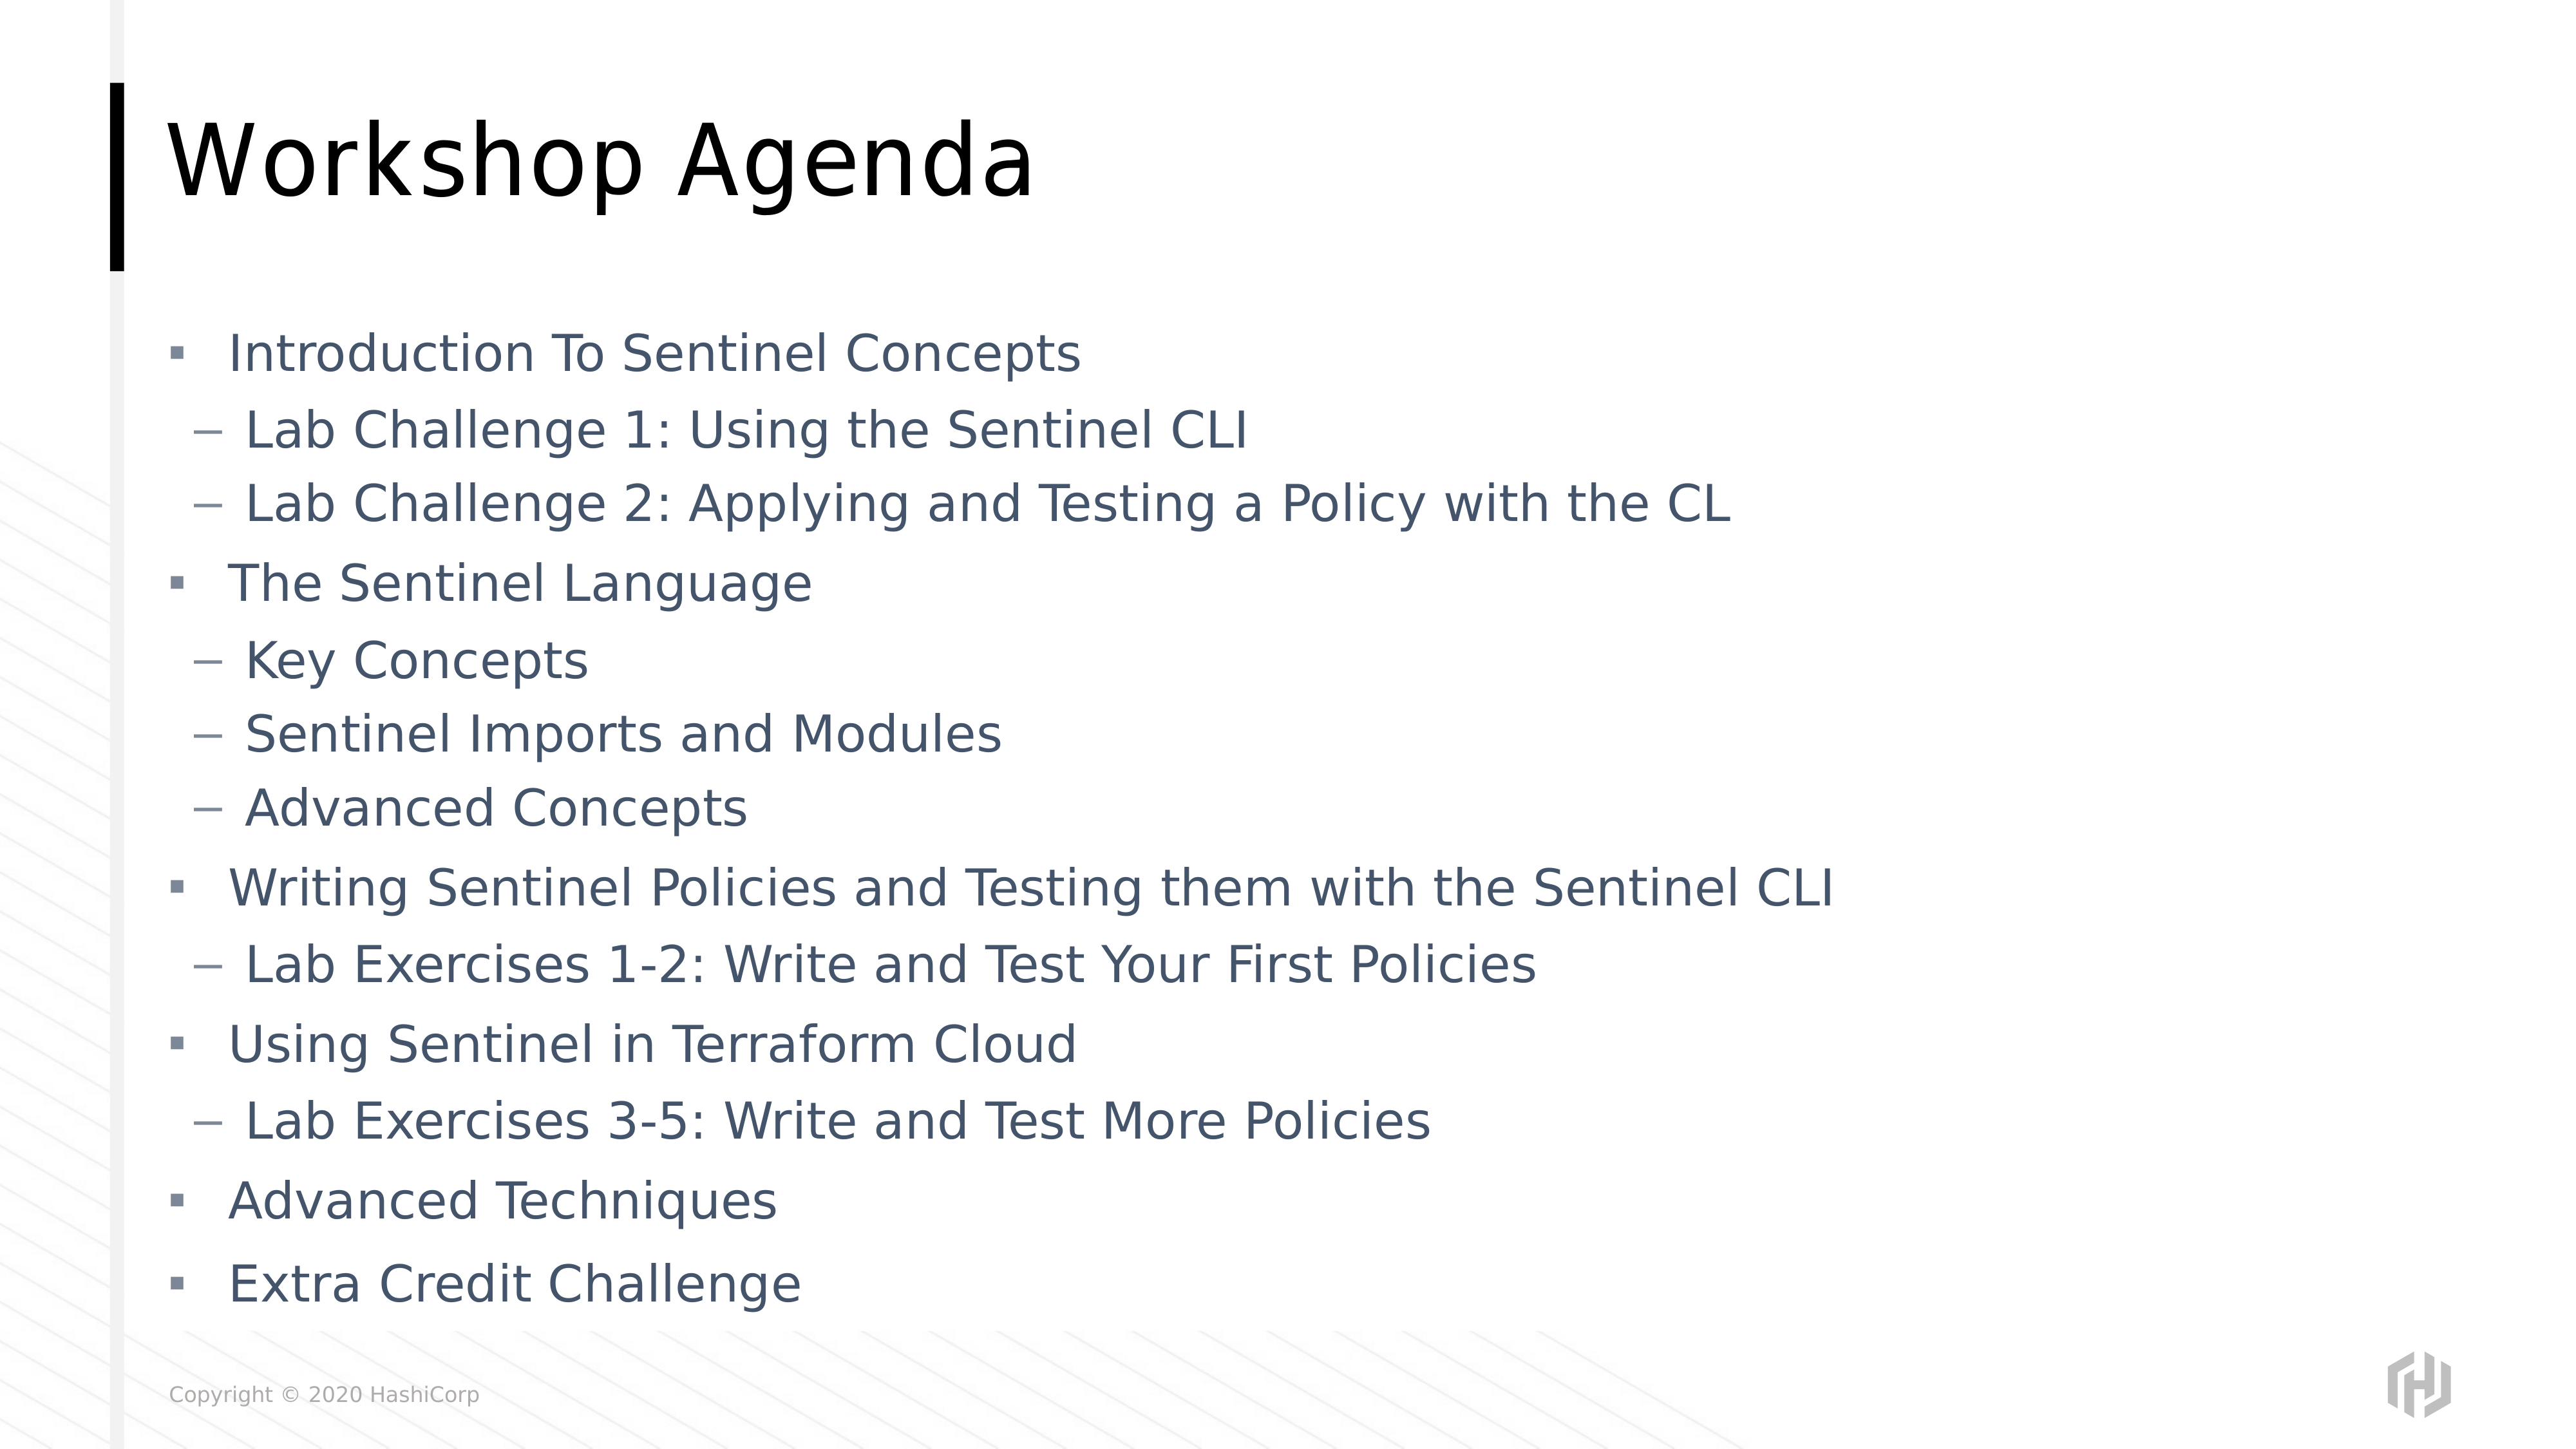

# Workshop Agenda
Introduction To Sentinel Concepts
Lab Challenge 1: Using the Sentinel CLI
Lab Challenge 2: Applying and Testing a Policy with the CL
The Sentinel Language
Key Concepts
Sentinel Imports and Modules
Advanced Concepts
Writing Sentinel Policies and Testing them with the Sentinel CLI
Lab Exercises 1-2: Write and Test Your First Policies
Using Sentinel in Terraform Cloud
Lab Exercises 3-5: Write and Test More Policies
Advanced Techniques
Extra Credit Challenge